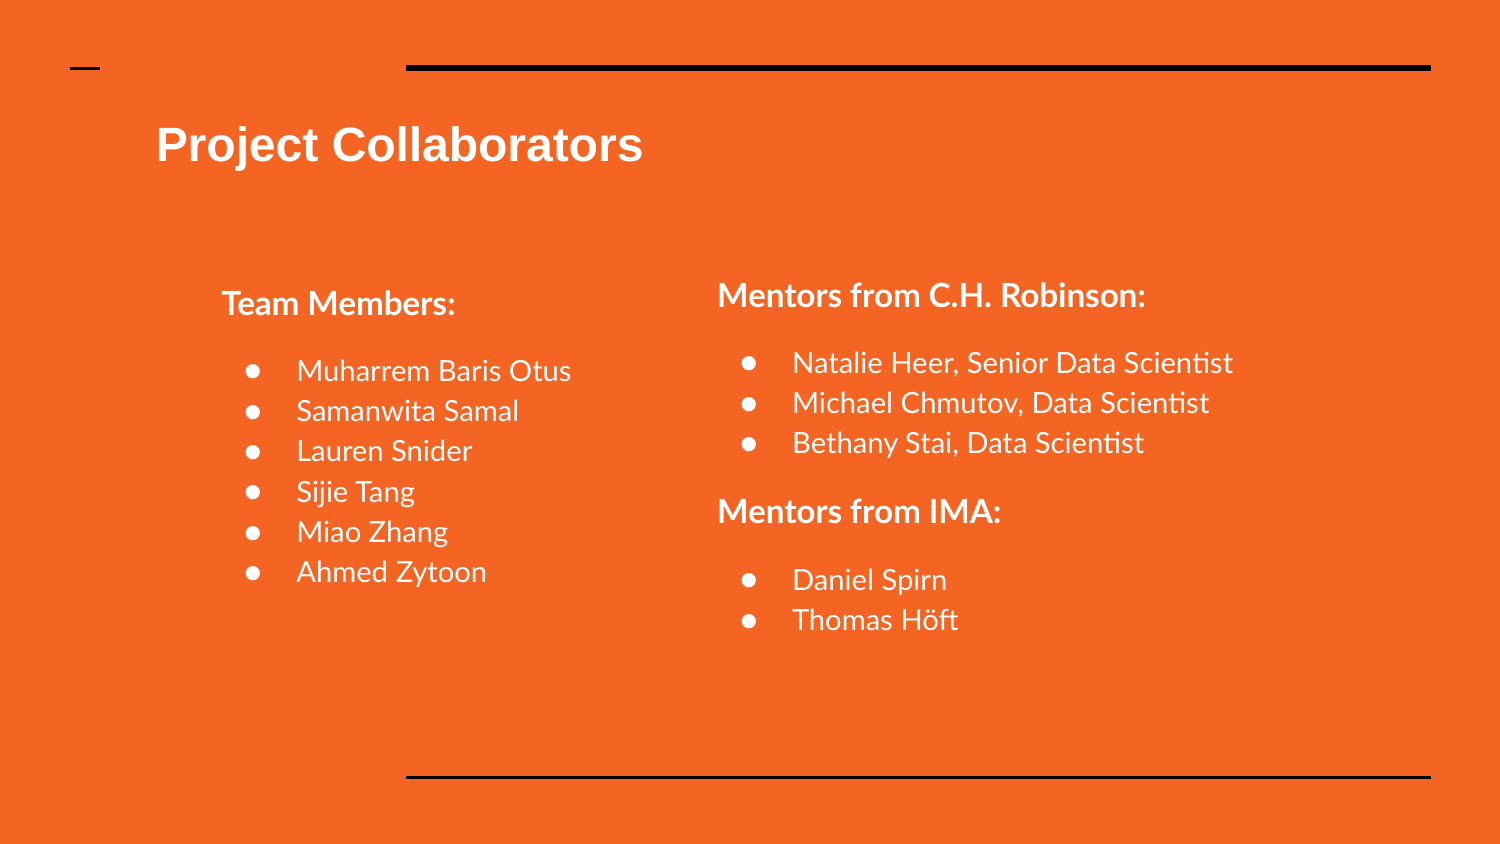

# Project Collaborators
Mentors from C.H. Robinson:
Natalie Heer, Senior Data Scientist
Michael Chmutov, Data Scientist
Bethany Stai, Data Scientist
Mentors from IMA:
Daniel Spirn
Thomas Höft
Team Members:
Muharrem Baris Otus
Samanwita Samal
Lauren Snider
Sijie Tang
Miao Zhang
Ahmed Zytoon